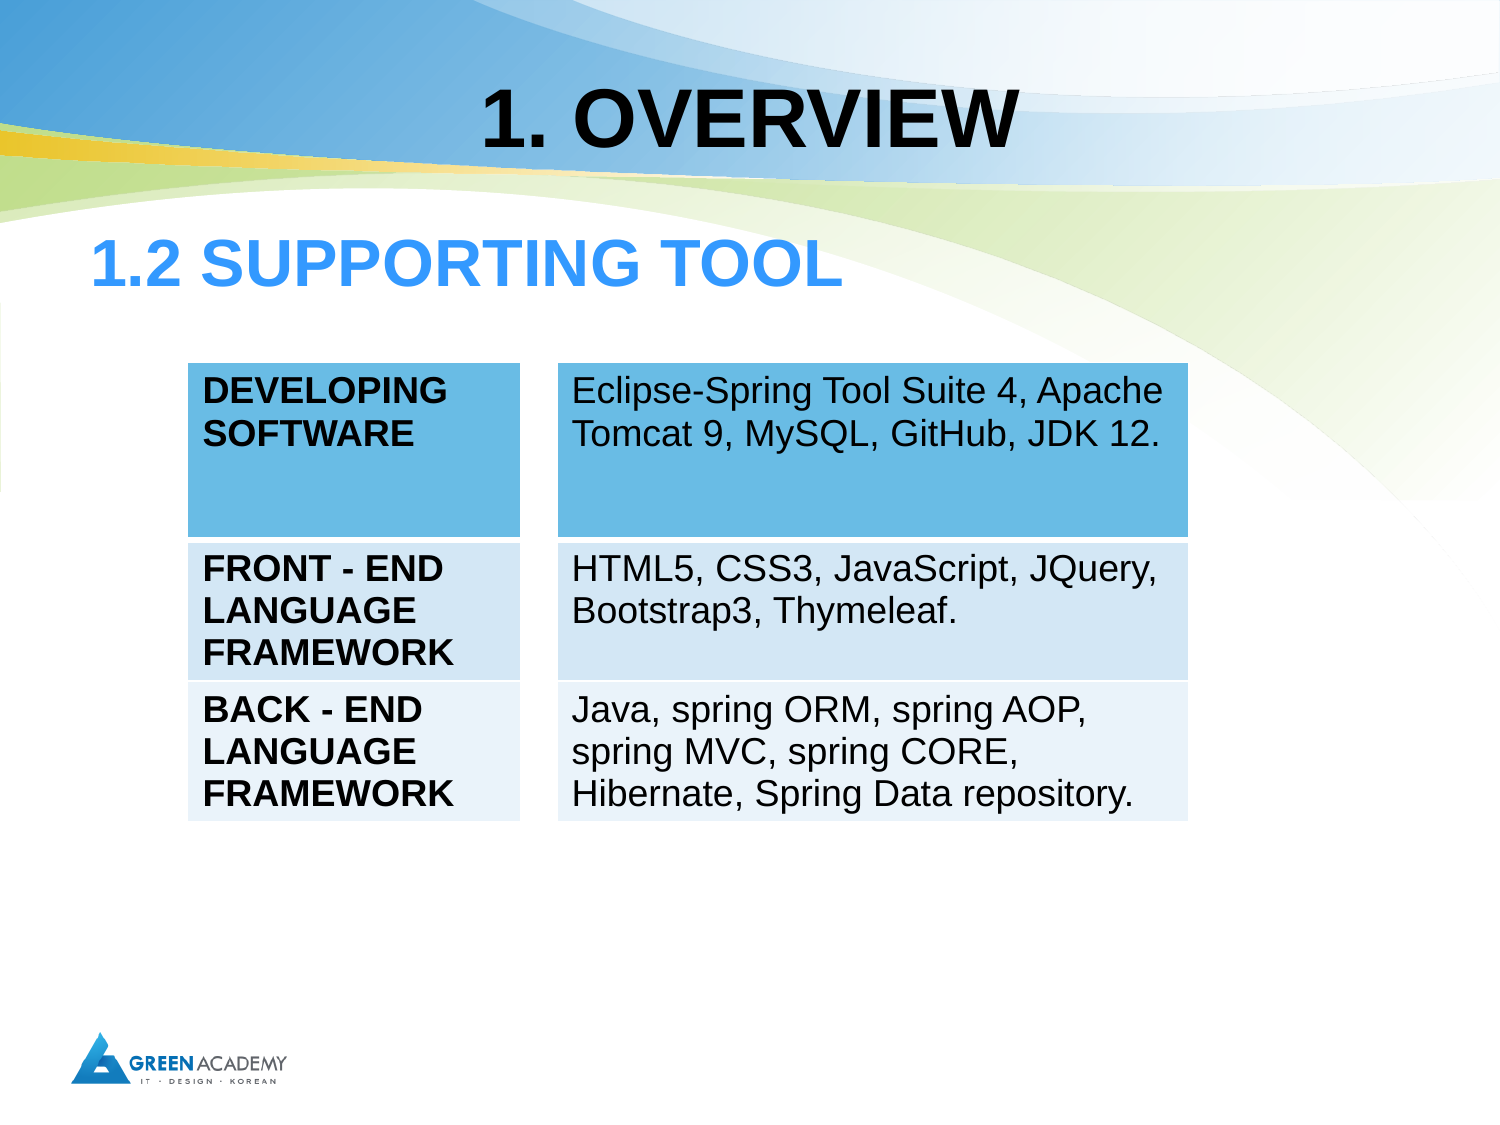

# 1. OVERVIEW
1.2 SUPPORTING TOOL

| DEVELOPING SOFTWARE |  | Eclipse-Spring Tool Suite 4, Apache Tomcat 9, MySQL, GitHub, JDK 12. |
| --- | --- | --- |
| FRONT - END LANGUAGE FRAMEWORK |  | HTML5, CSS3, JavaScript, JQuery, Bootstrap3, Thymeleaf. |
| BACK - END LANGUAGE FRAMEWORK |  | Java, spring ORM, spring AOP, spring MVC, spring CORE, Hibernate, Spring Data repository. |